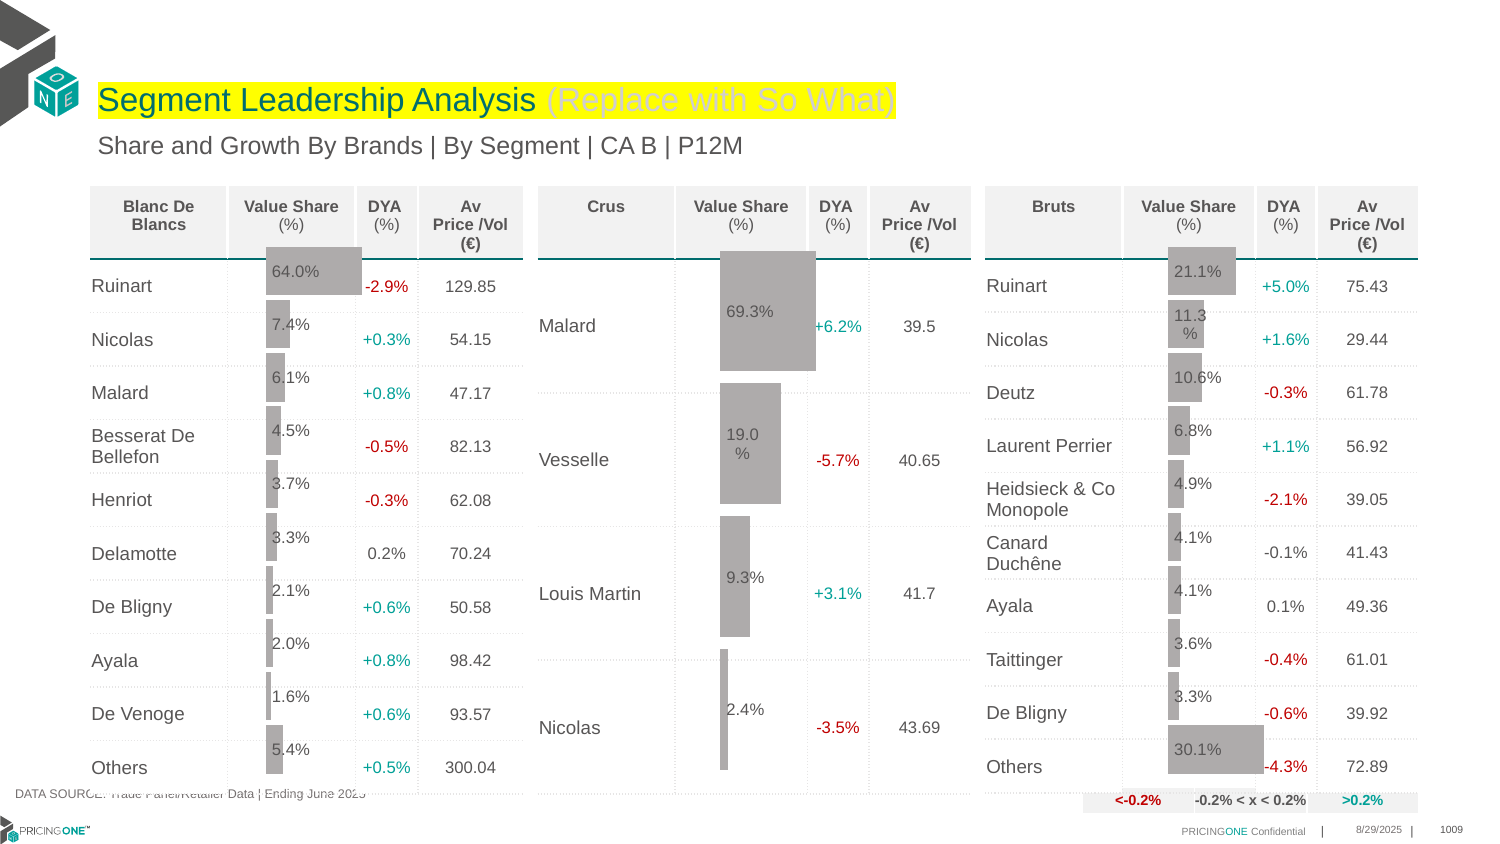

# Segment Leadership Analysis (Replace with So What)
Share and Growth By Brands | By Segment | CA B | P12M
| Crus | Value Share (%) | DYA (%) | Av Price /Vol (€) |
| --- | --- | --- | --- |
| Malard |  | +6.2% | 39.5 |
| Vesselle |  | -5.7% | 40.65 |
| Louis Martin |  | +3.1% | 41.7 |
| Nicolas |  | -3.5% | 43.69 |
| Blanc De Blancs | Value Share (%) | DYA (%) | Av Price /Vol (€) |
| --- | --- | --- | --- |
| Ruinart |  | -2.9% | 129.85 |
| Nicolas |  | +0.3% | 54.15 |
| Malard |  | +0.8% | 47.17 |
| Besserat De Bellefon |  | -0.5% | 82.13 |
| Henriot |  | -0.3% | 62.08 |
| Delamotte |  | 0.2% | 70.24 |
| De Bligny |  | +0.6% | 50.58 |
| Ayala |  | +0.8% | 98.42 |
| De Venoge |  | +0.6% | 93.57 |
| Others |  | +0.5% | 300.04 |
| Bruts | Value Share (%) | DYA (%) | Av Price /Vol (€) |
| --- | --- | --- | --- |
| Ruinart |  | +5.0% | 75.43 |
| Nicolas |  | +1.6% | 29.44 |
| Deutz |  | -0.3% | 61.78 |
| Laurent Perrier |  | +1.1% | 56.92 |
| Heidsieck & Co Monopole |  | -2.1% | 39.05 |
| Canard Duchêne |  | -0.1% | 41.43 |
| Ayala |  | 0.1% | 49.36 |
| Taittinger |  | -0.4% | 61.01 |
| De Bligny |  | -0.6% | 39.92 |
| Others |  | -4.3% | 72.89 |

### Chart

| Category | Blanc De Blancs | CA B |
|---|---|
|  | 0.6395108934721333 |

### Chart

| Category | Crus | CA B |
|---|---|
|  | 0.6927575899618647 |

### Chart

| Category | Bruts | CA B |
|---|---|
|  | 0.21116749634533524 |
DATA SOURCE: Trade Panel/Retailer Data | Ending June 2025
| <-0.2% | -0.2% < x < 0.2% | >0.2% |
| --- | --- | --- |

8/29/2025
1009